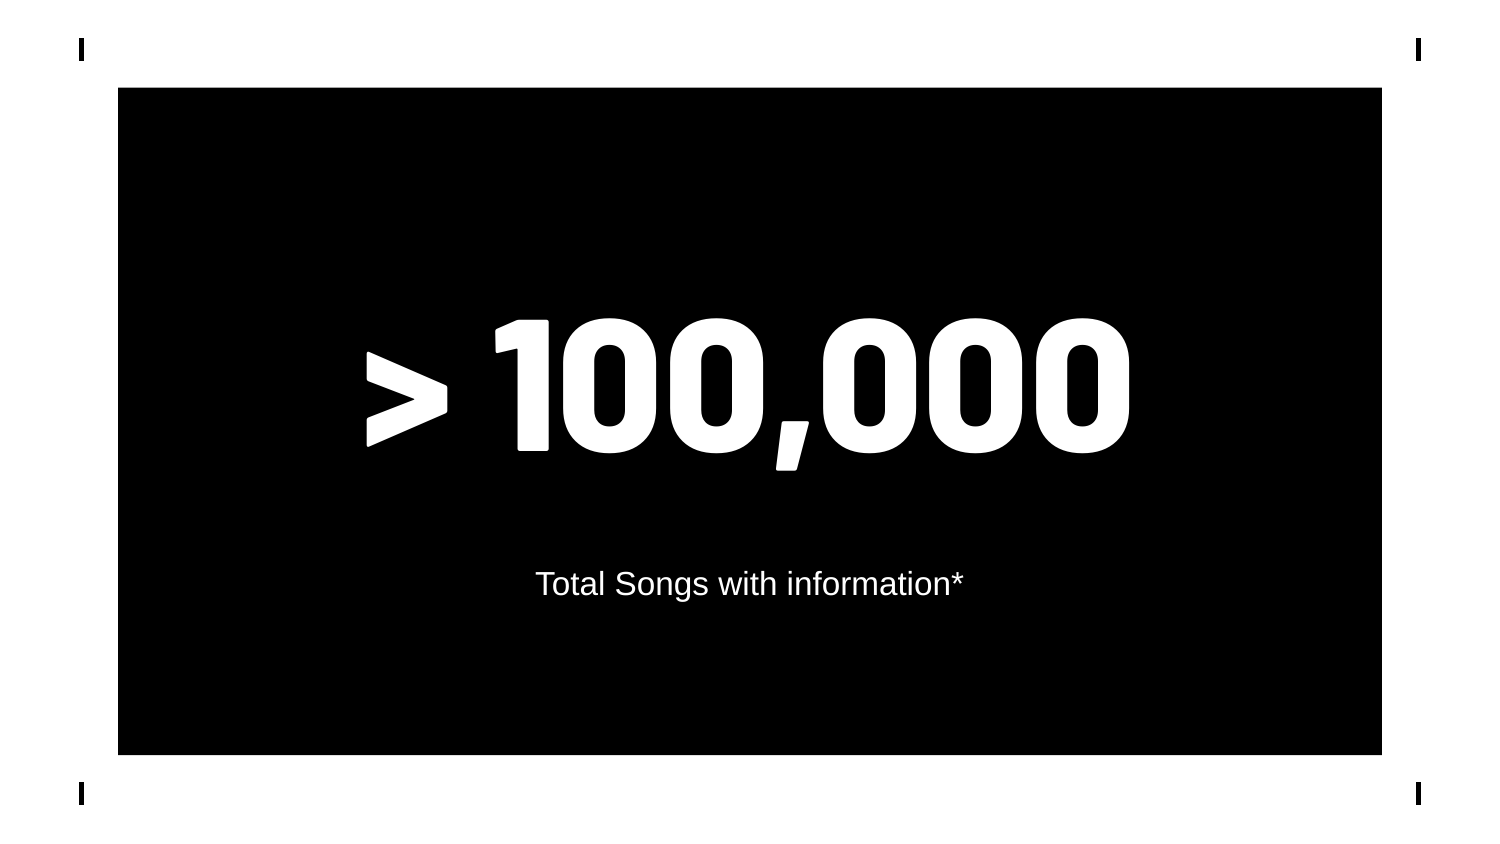

# > 100,000
Total Songs with information*